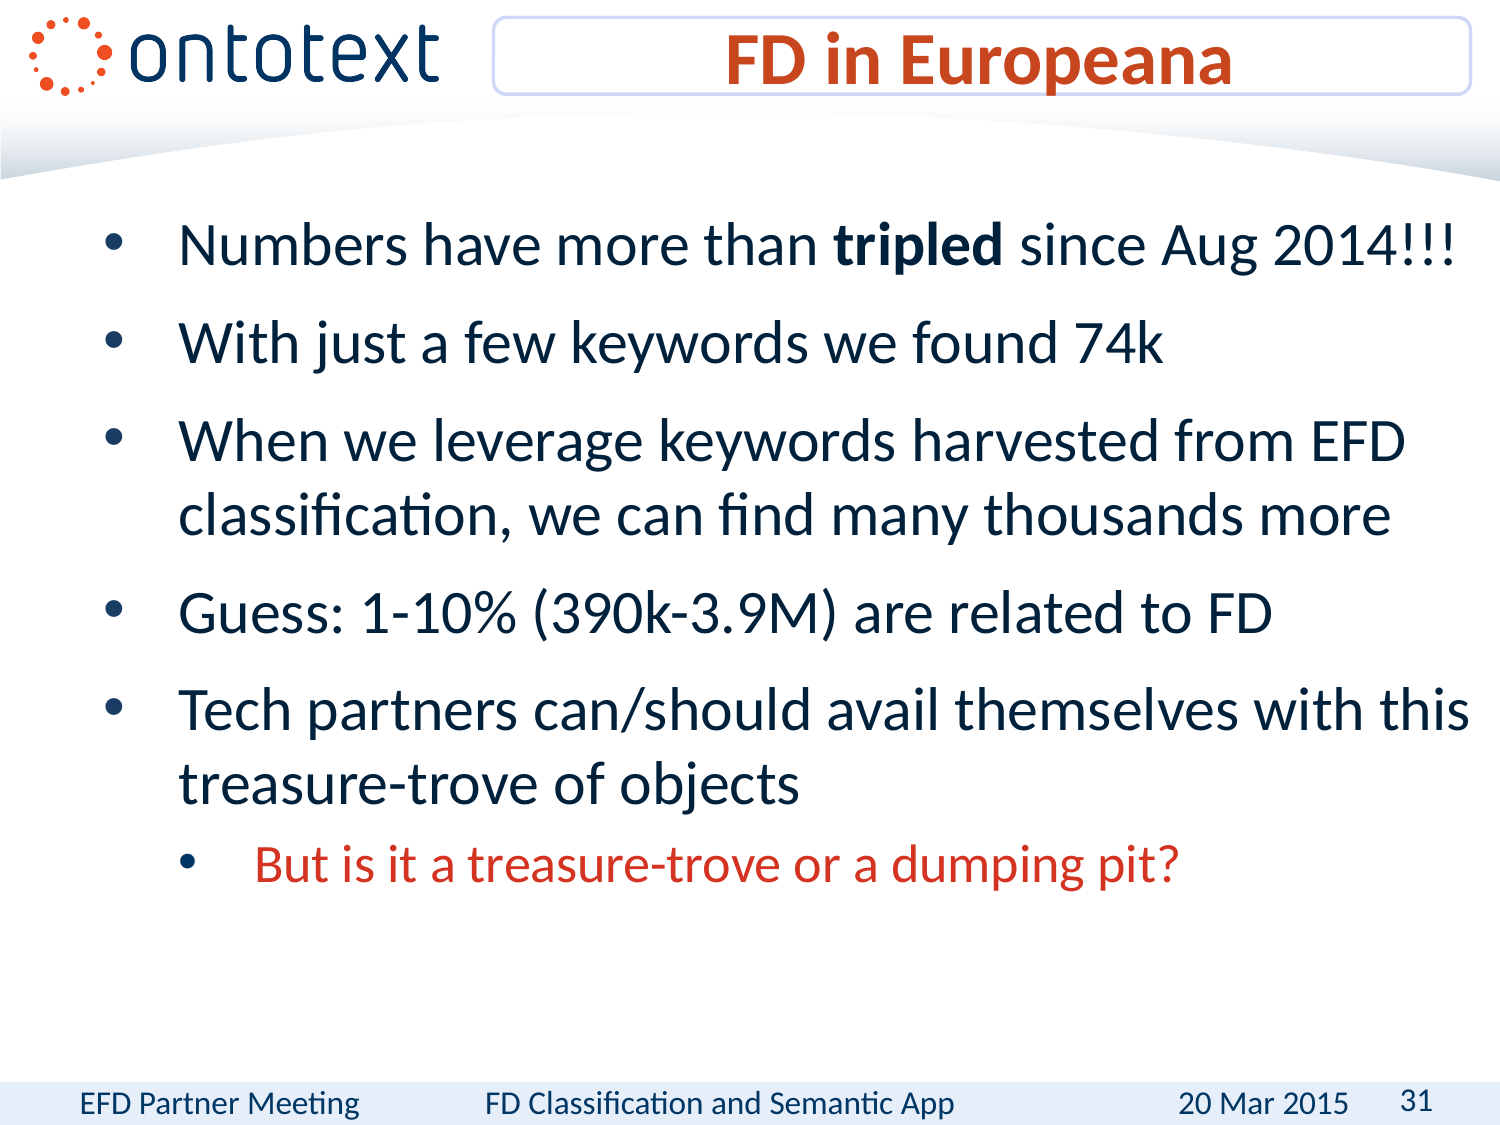

# FD in Europeana
Numbers have more than tripled since Aug 2014!!!
With just a few keywords we found 74k
When we leverage keywords harvested from EFD classification, we can find many thousands more
Guess: 1-10% (390k-3.9M) are related to FD
Tech partners can/should avail themselves with this treasure-trove of objects
But is it a treasure-trove or a dumping pit?